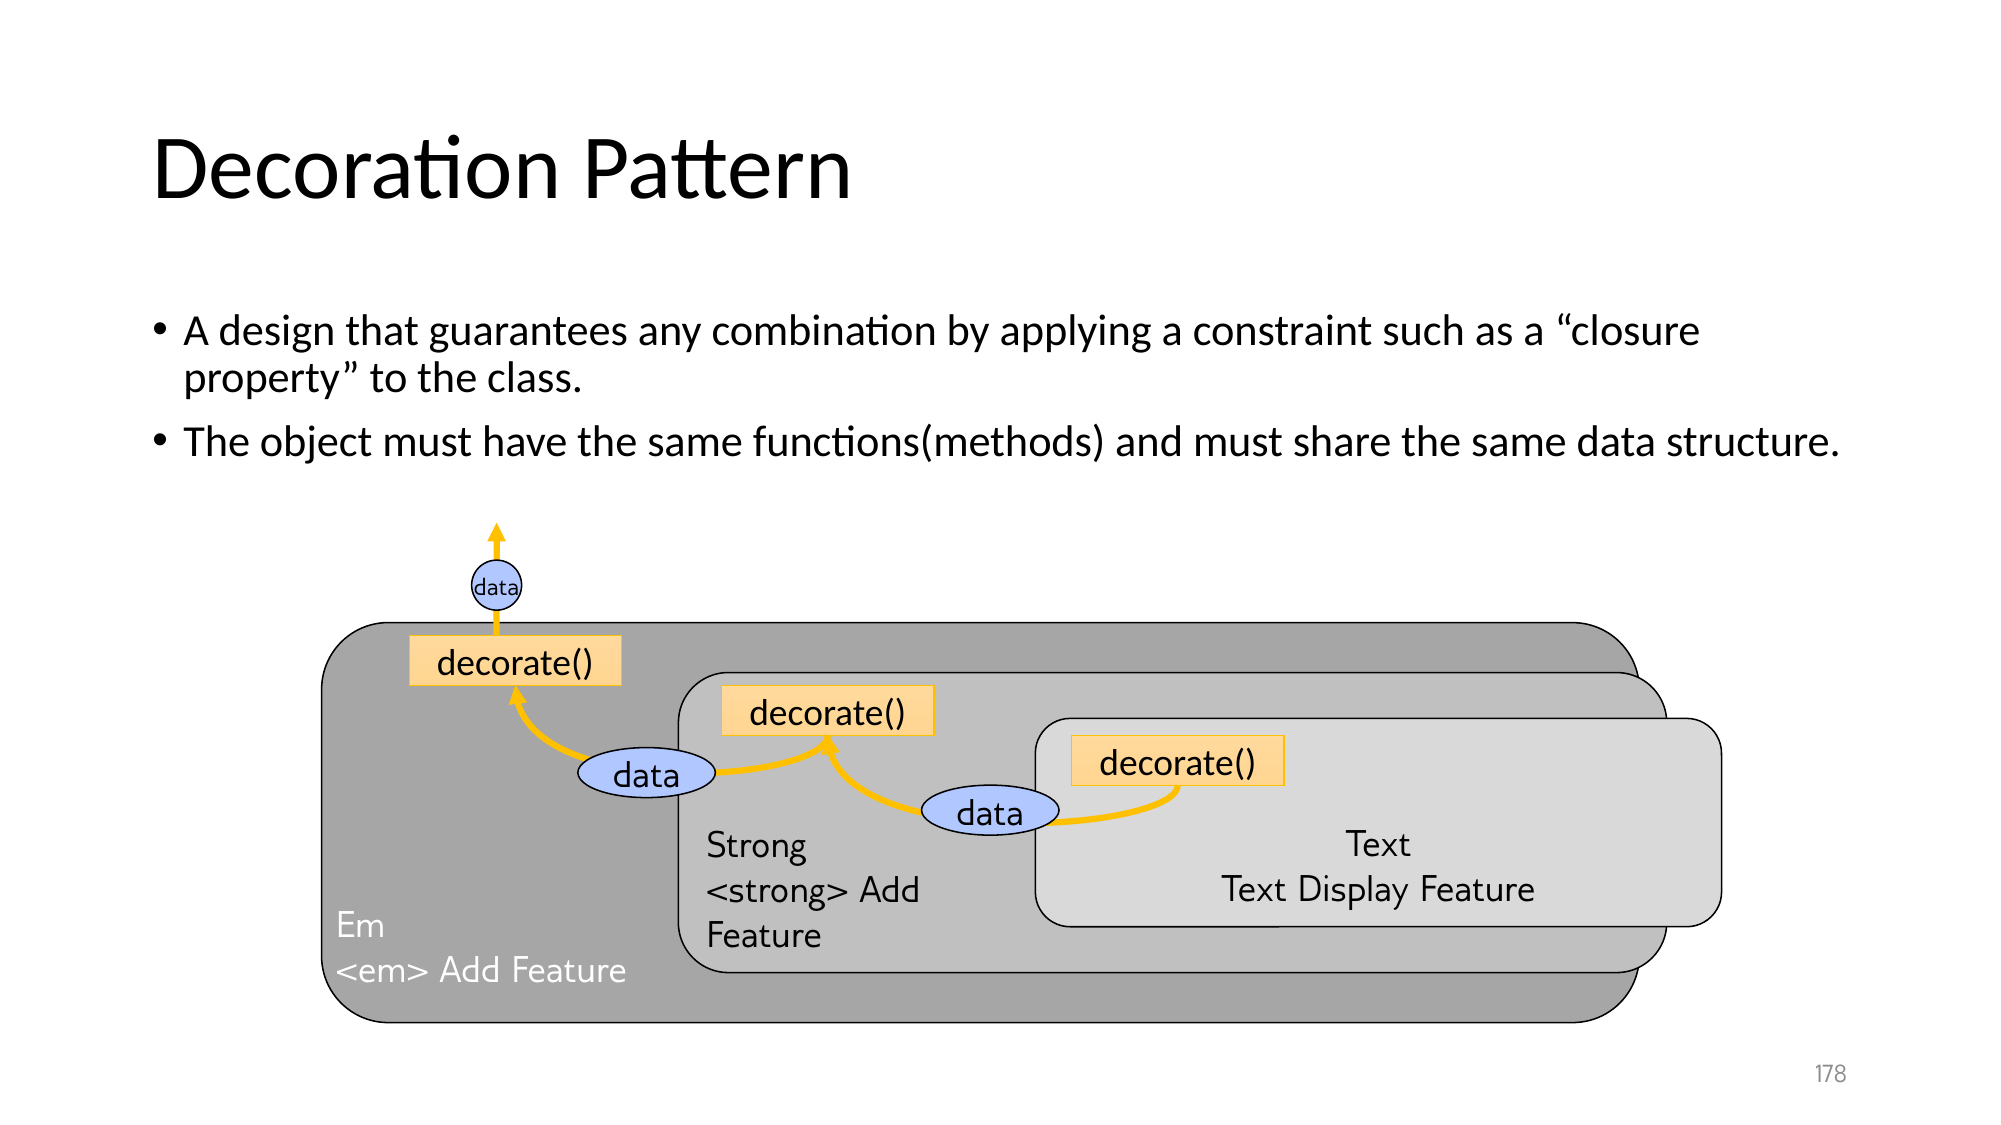

# Decoration Pattern
A design that guarantees any combination by applying a constraint such as a “closure property” to the class.
The object must have the same functions(methods) and must share the same data structure.

data

decorate()

decorate()
Text
Text Display Feature
decorate()
data
data
Strong
<strong> Add Feature
Em
<em> Add Feature

178